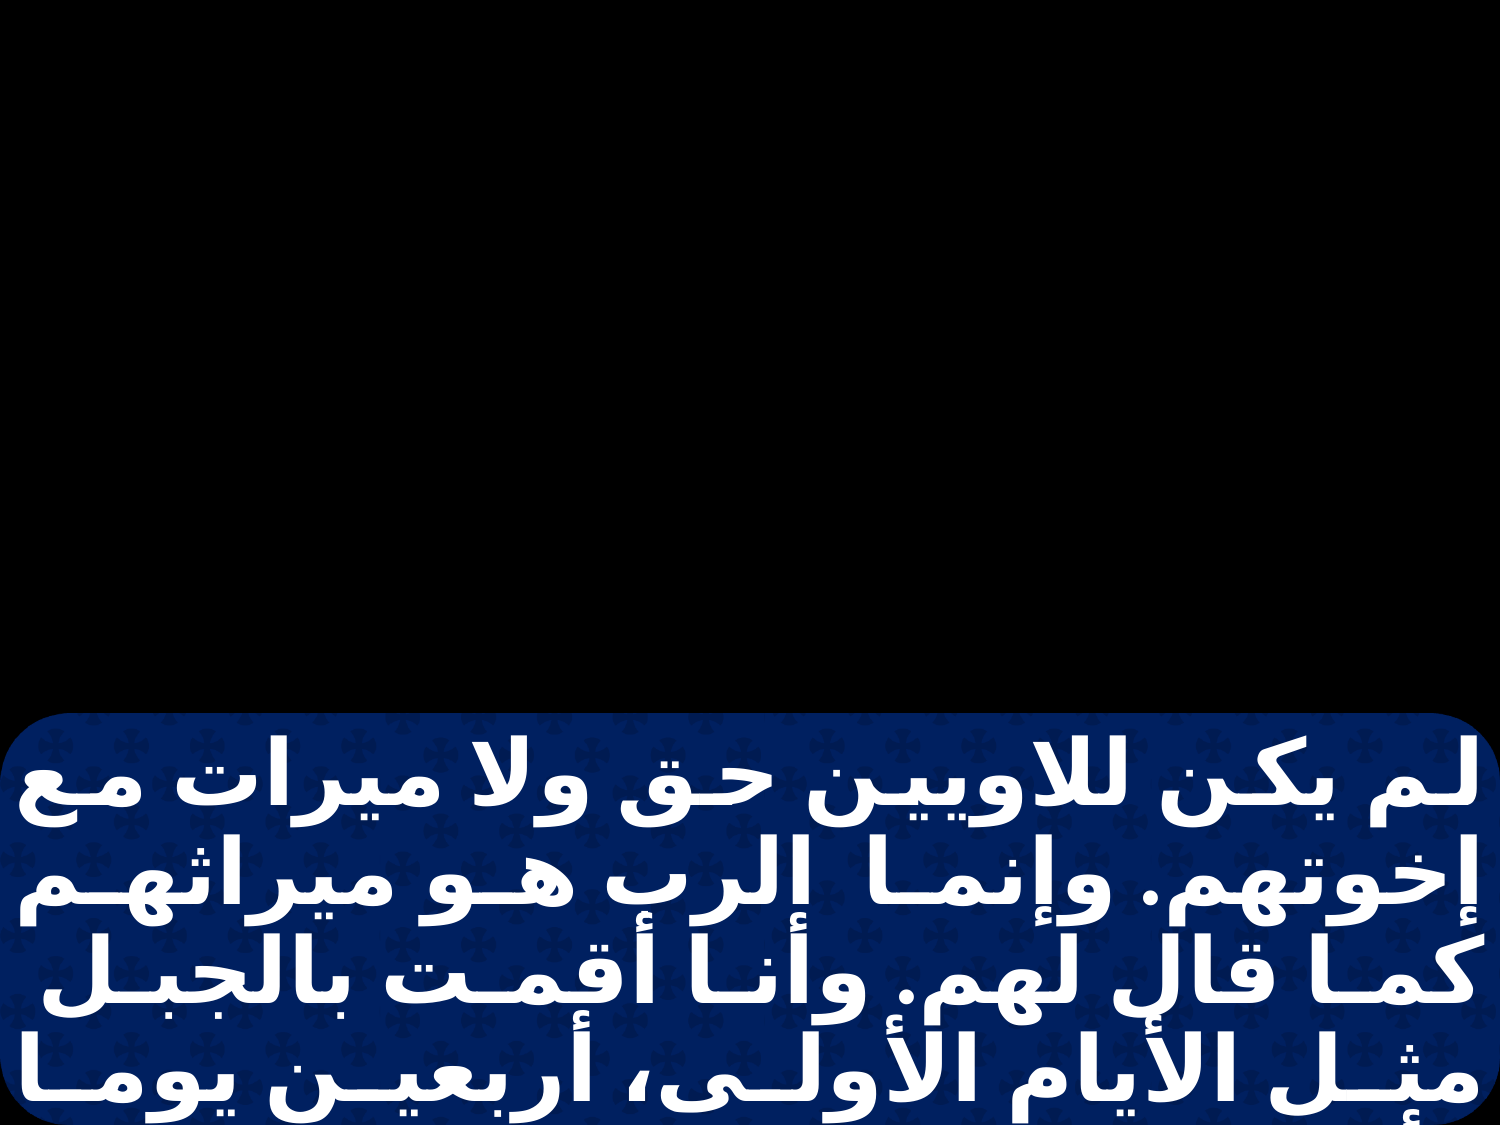

لم يكن للاويين حق ولا ميرات مع إخوتهم. وإنما  الرب هو ميراثهم كما قال لهم. وأنا أقمت بالجبل  مثل الأيام الأولى، أربعين يوما وأربعين ليلة.  فاستجابني الرب هذه المرة أيضا، ولم يشإ الرب أن